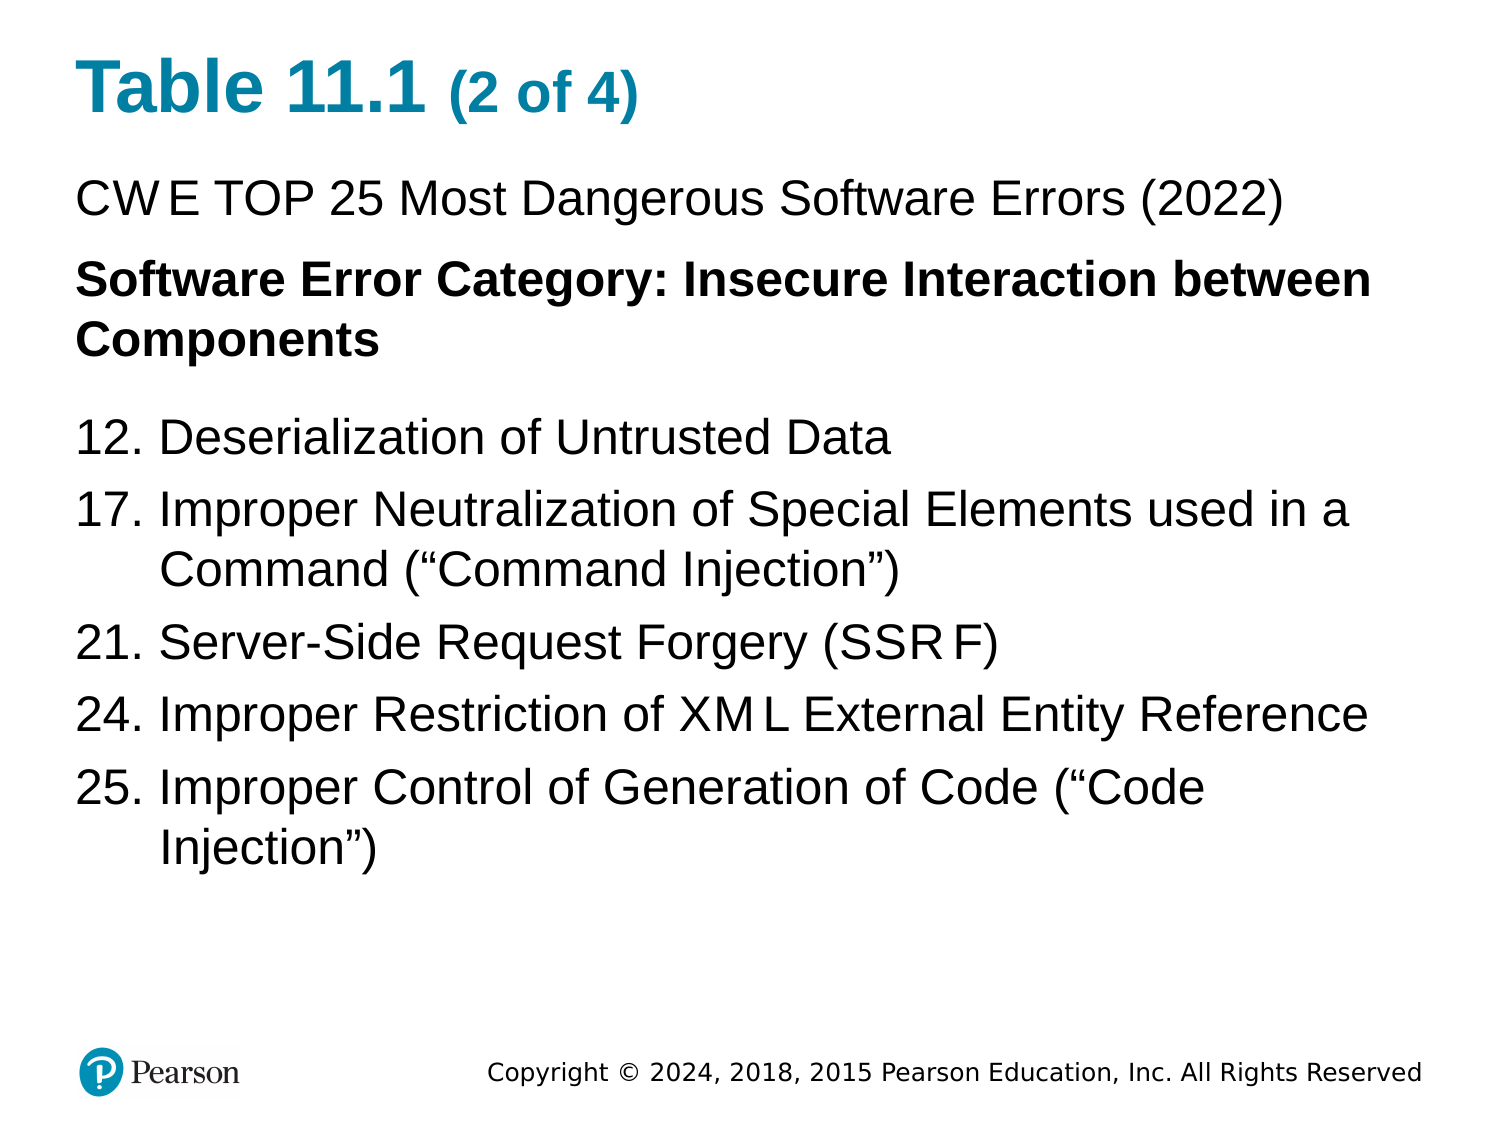

# Table 11.1 (2 of 4)
C W E TOP 25 Most Dangerous Software Errors (2022)
Software Error Category: Insecure Interaction between Components
12. Deserialization of Untrusted Data
17. Improper Neutralization of Special Elements used in a Command (“Command Injection”)
21. Server-Side Request Forgery (S S R F)
24. Improper Restriction of X M L External Entity Reference
25. Improper Control of Generation of Code (“Code Injection”)